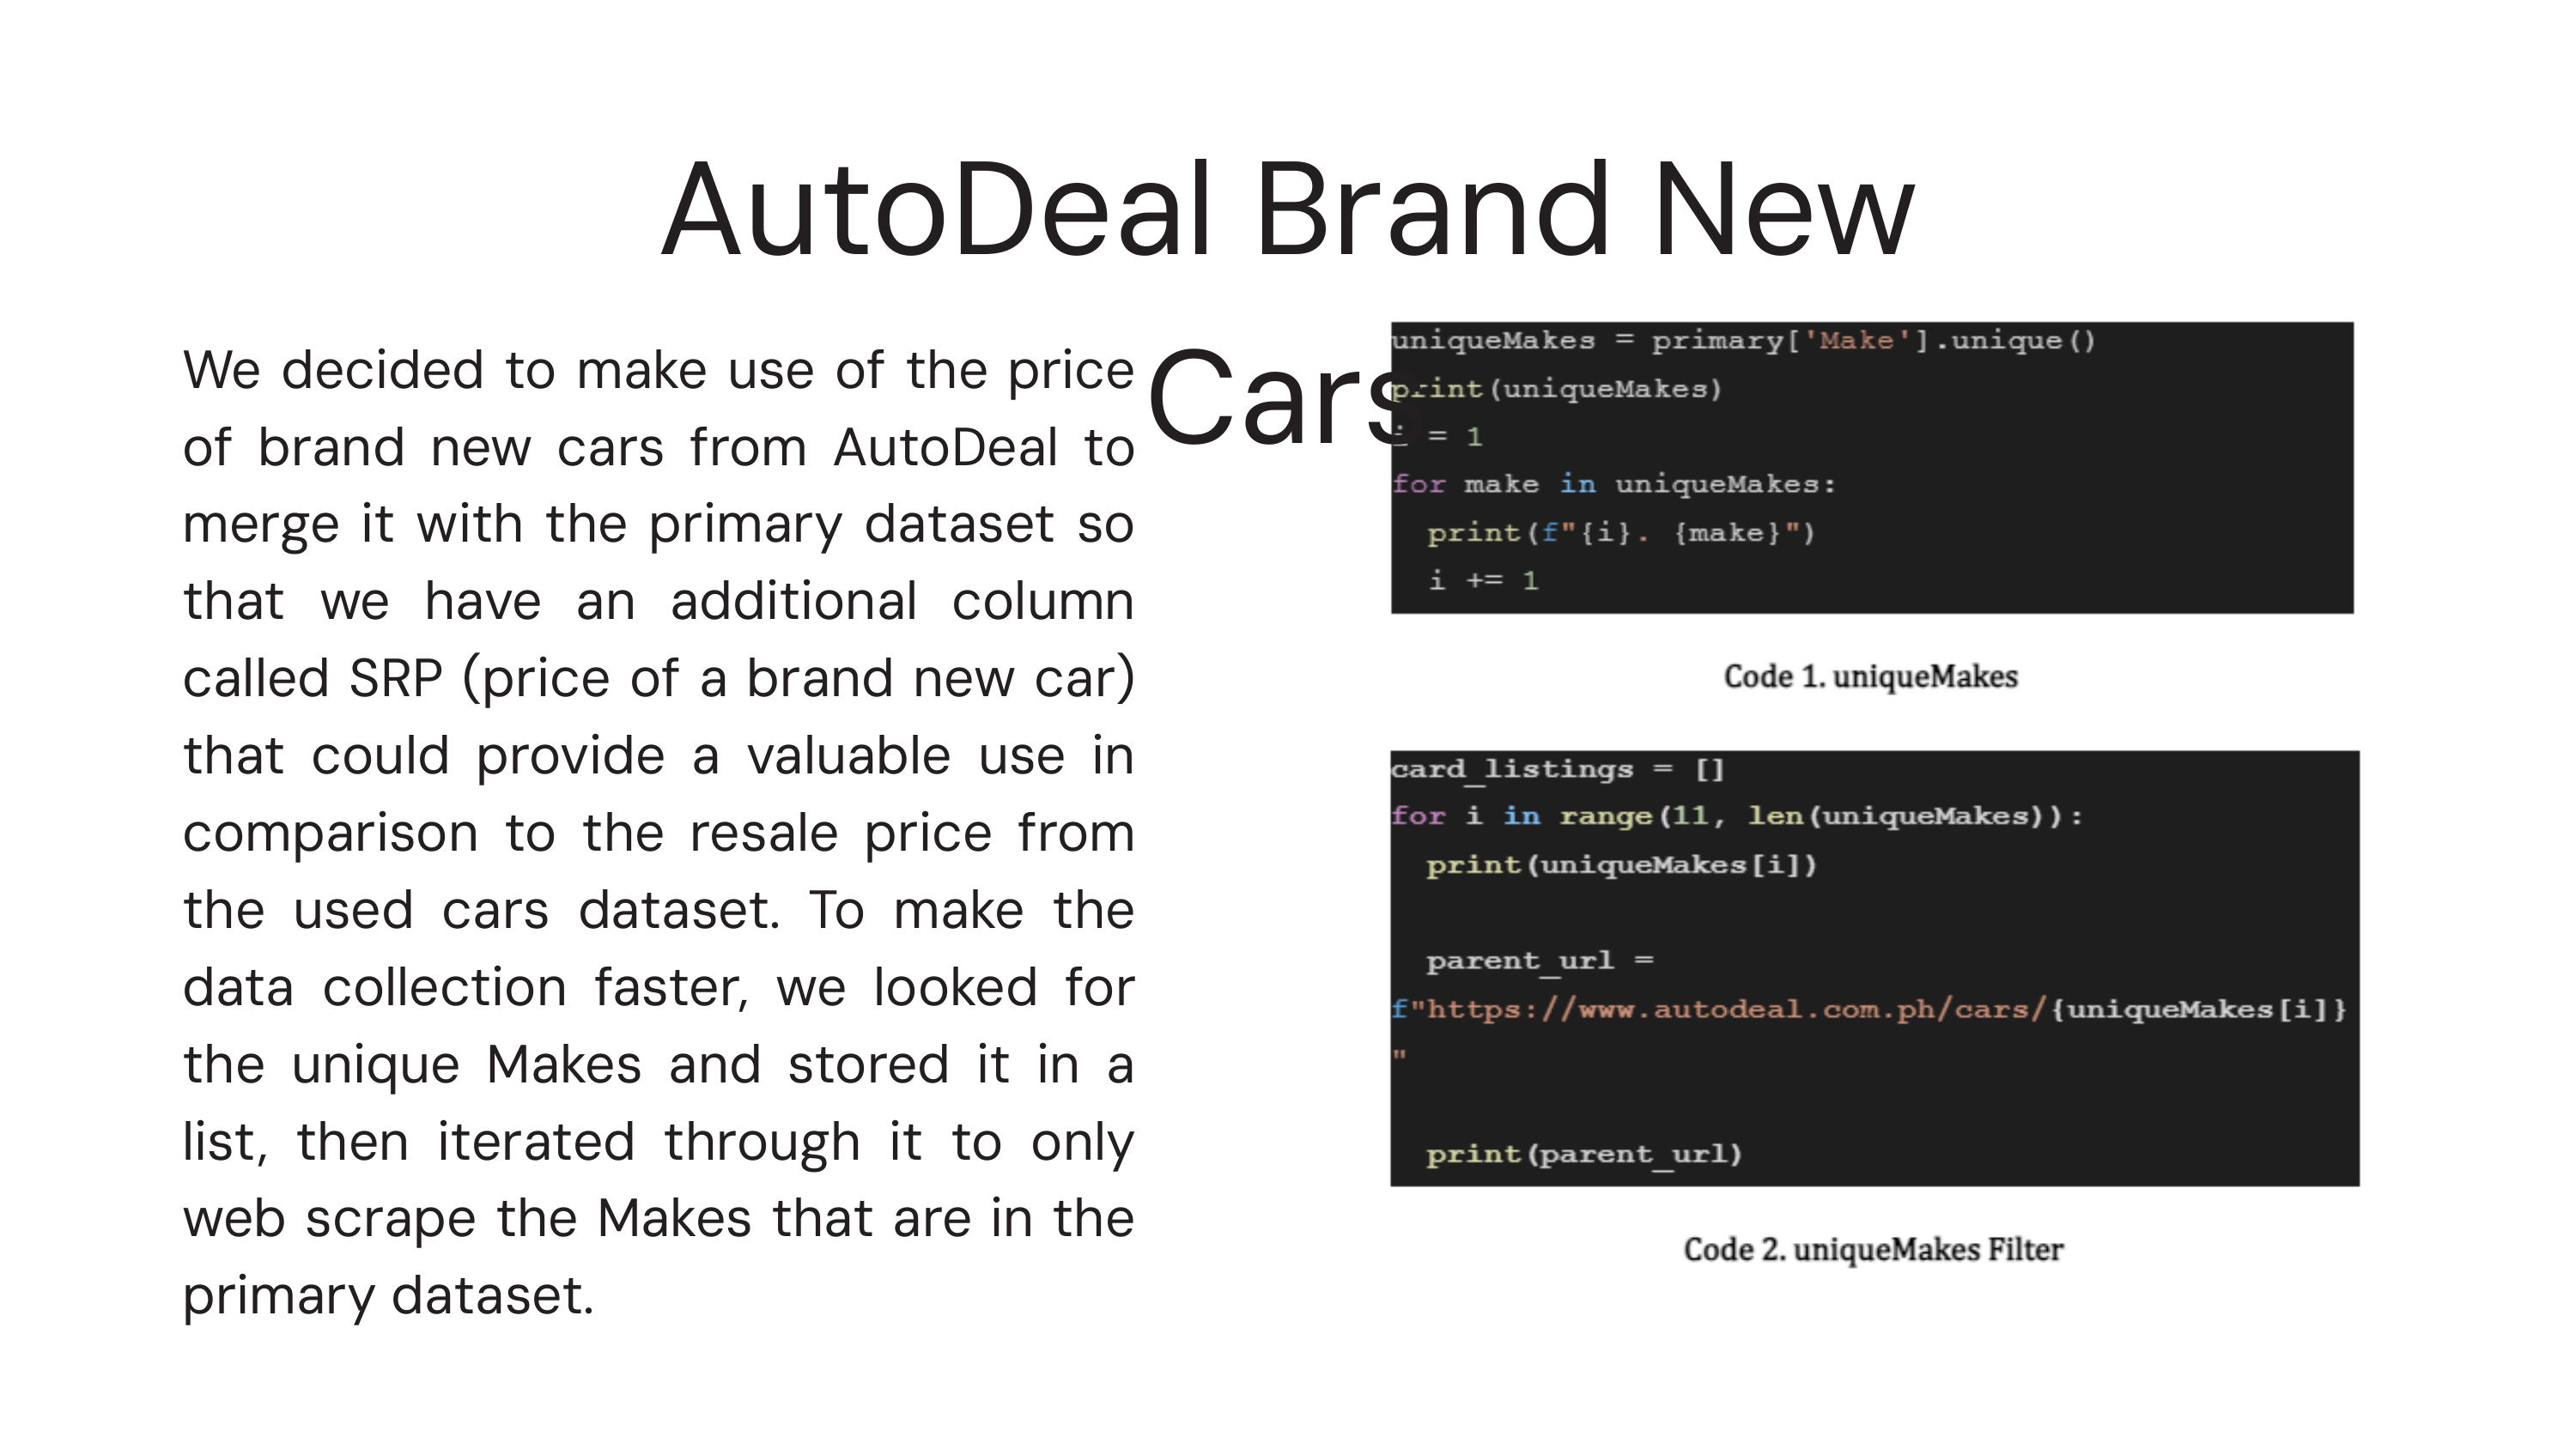

AutoDeal Brand New Cars

We decided to make use of the price of brand new cars from AutoDeal to merge it with the primary dataset so that we have an additional column called SRP (price of a brand new car) that could provide a valuable use in comparison to the resale price from the used cars dataset. To make the data collection faster, we looked for the unique Makes and stored it in a list, then iterated through it to only web scrape the Makes that are in the primary dataset.